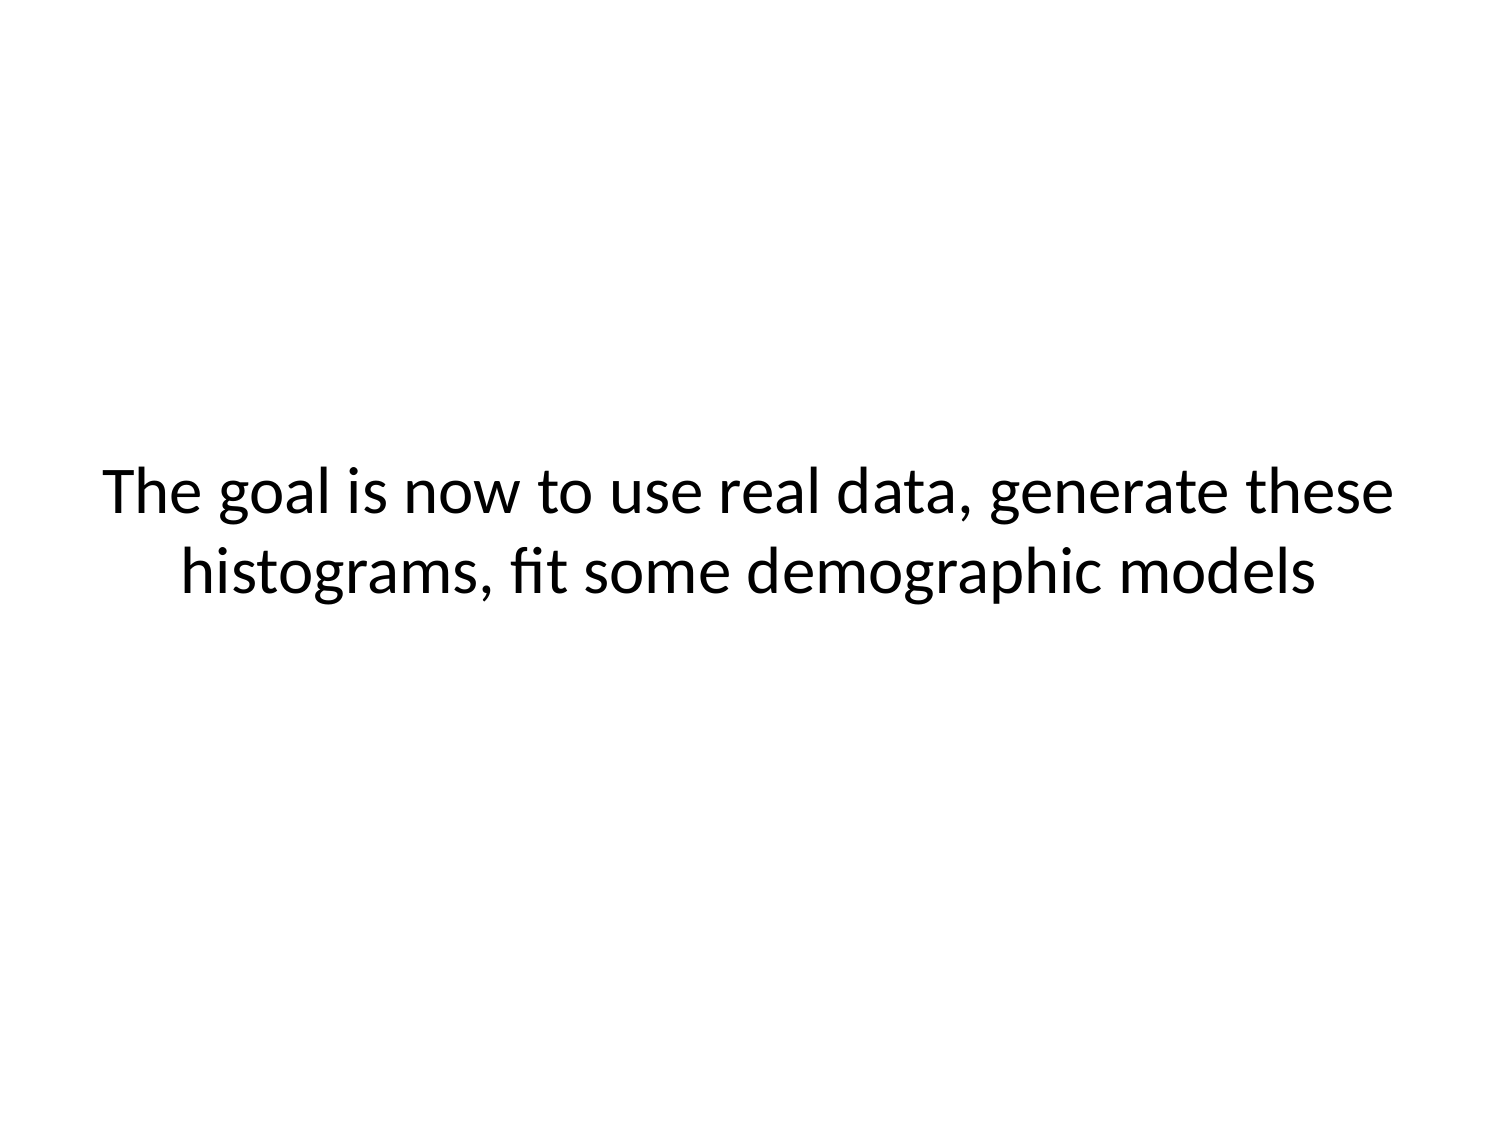

# The goal is now to use real data, generate these histograms, fit some demographic models